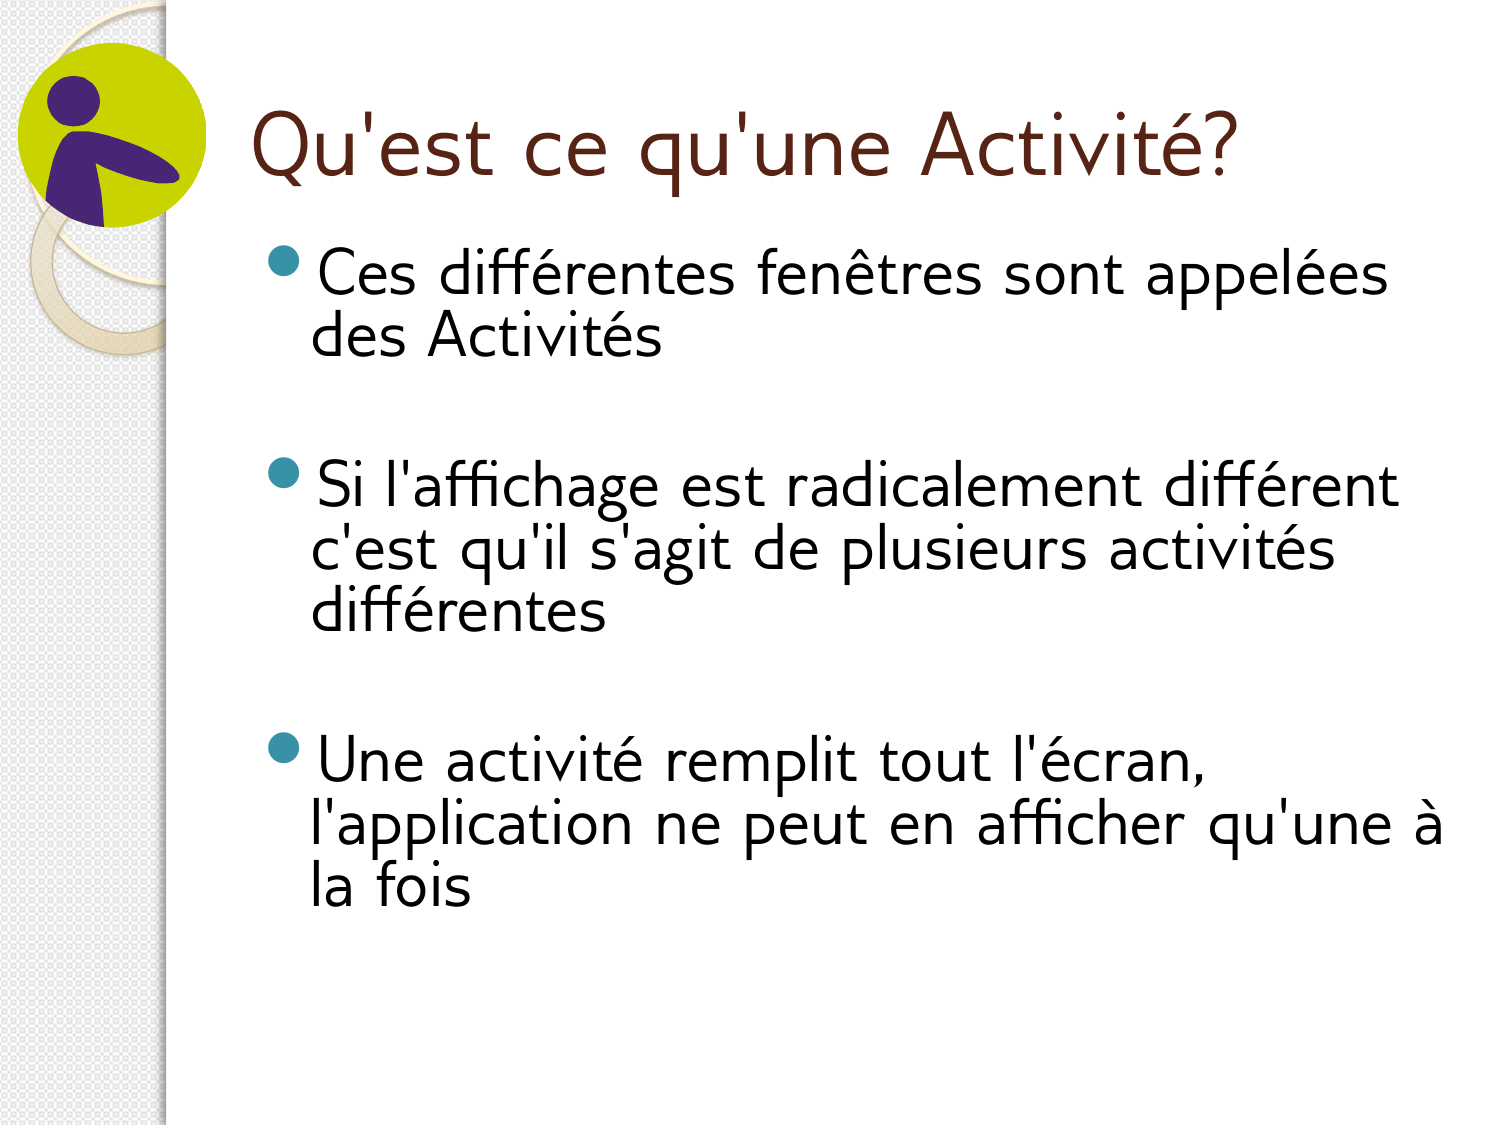

# Qu'est ce qu'une Activité?
Ces différentes fenêtres sont appelées des Activités

Si l'affichage est radicalement différent c'est qu'il s'agit de plusieurs activités différentes

Une activité remplit tout l'écran, l'application ne peut en afficher qu'une à la fois